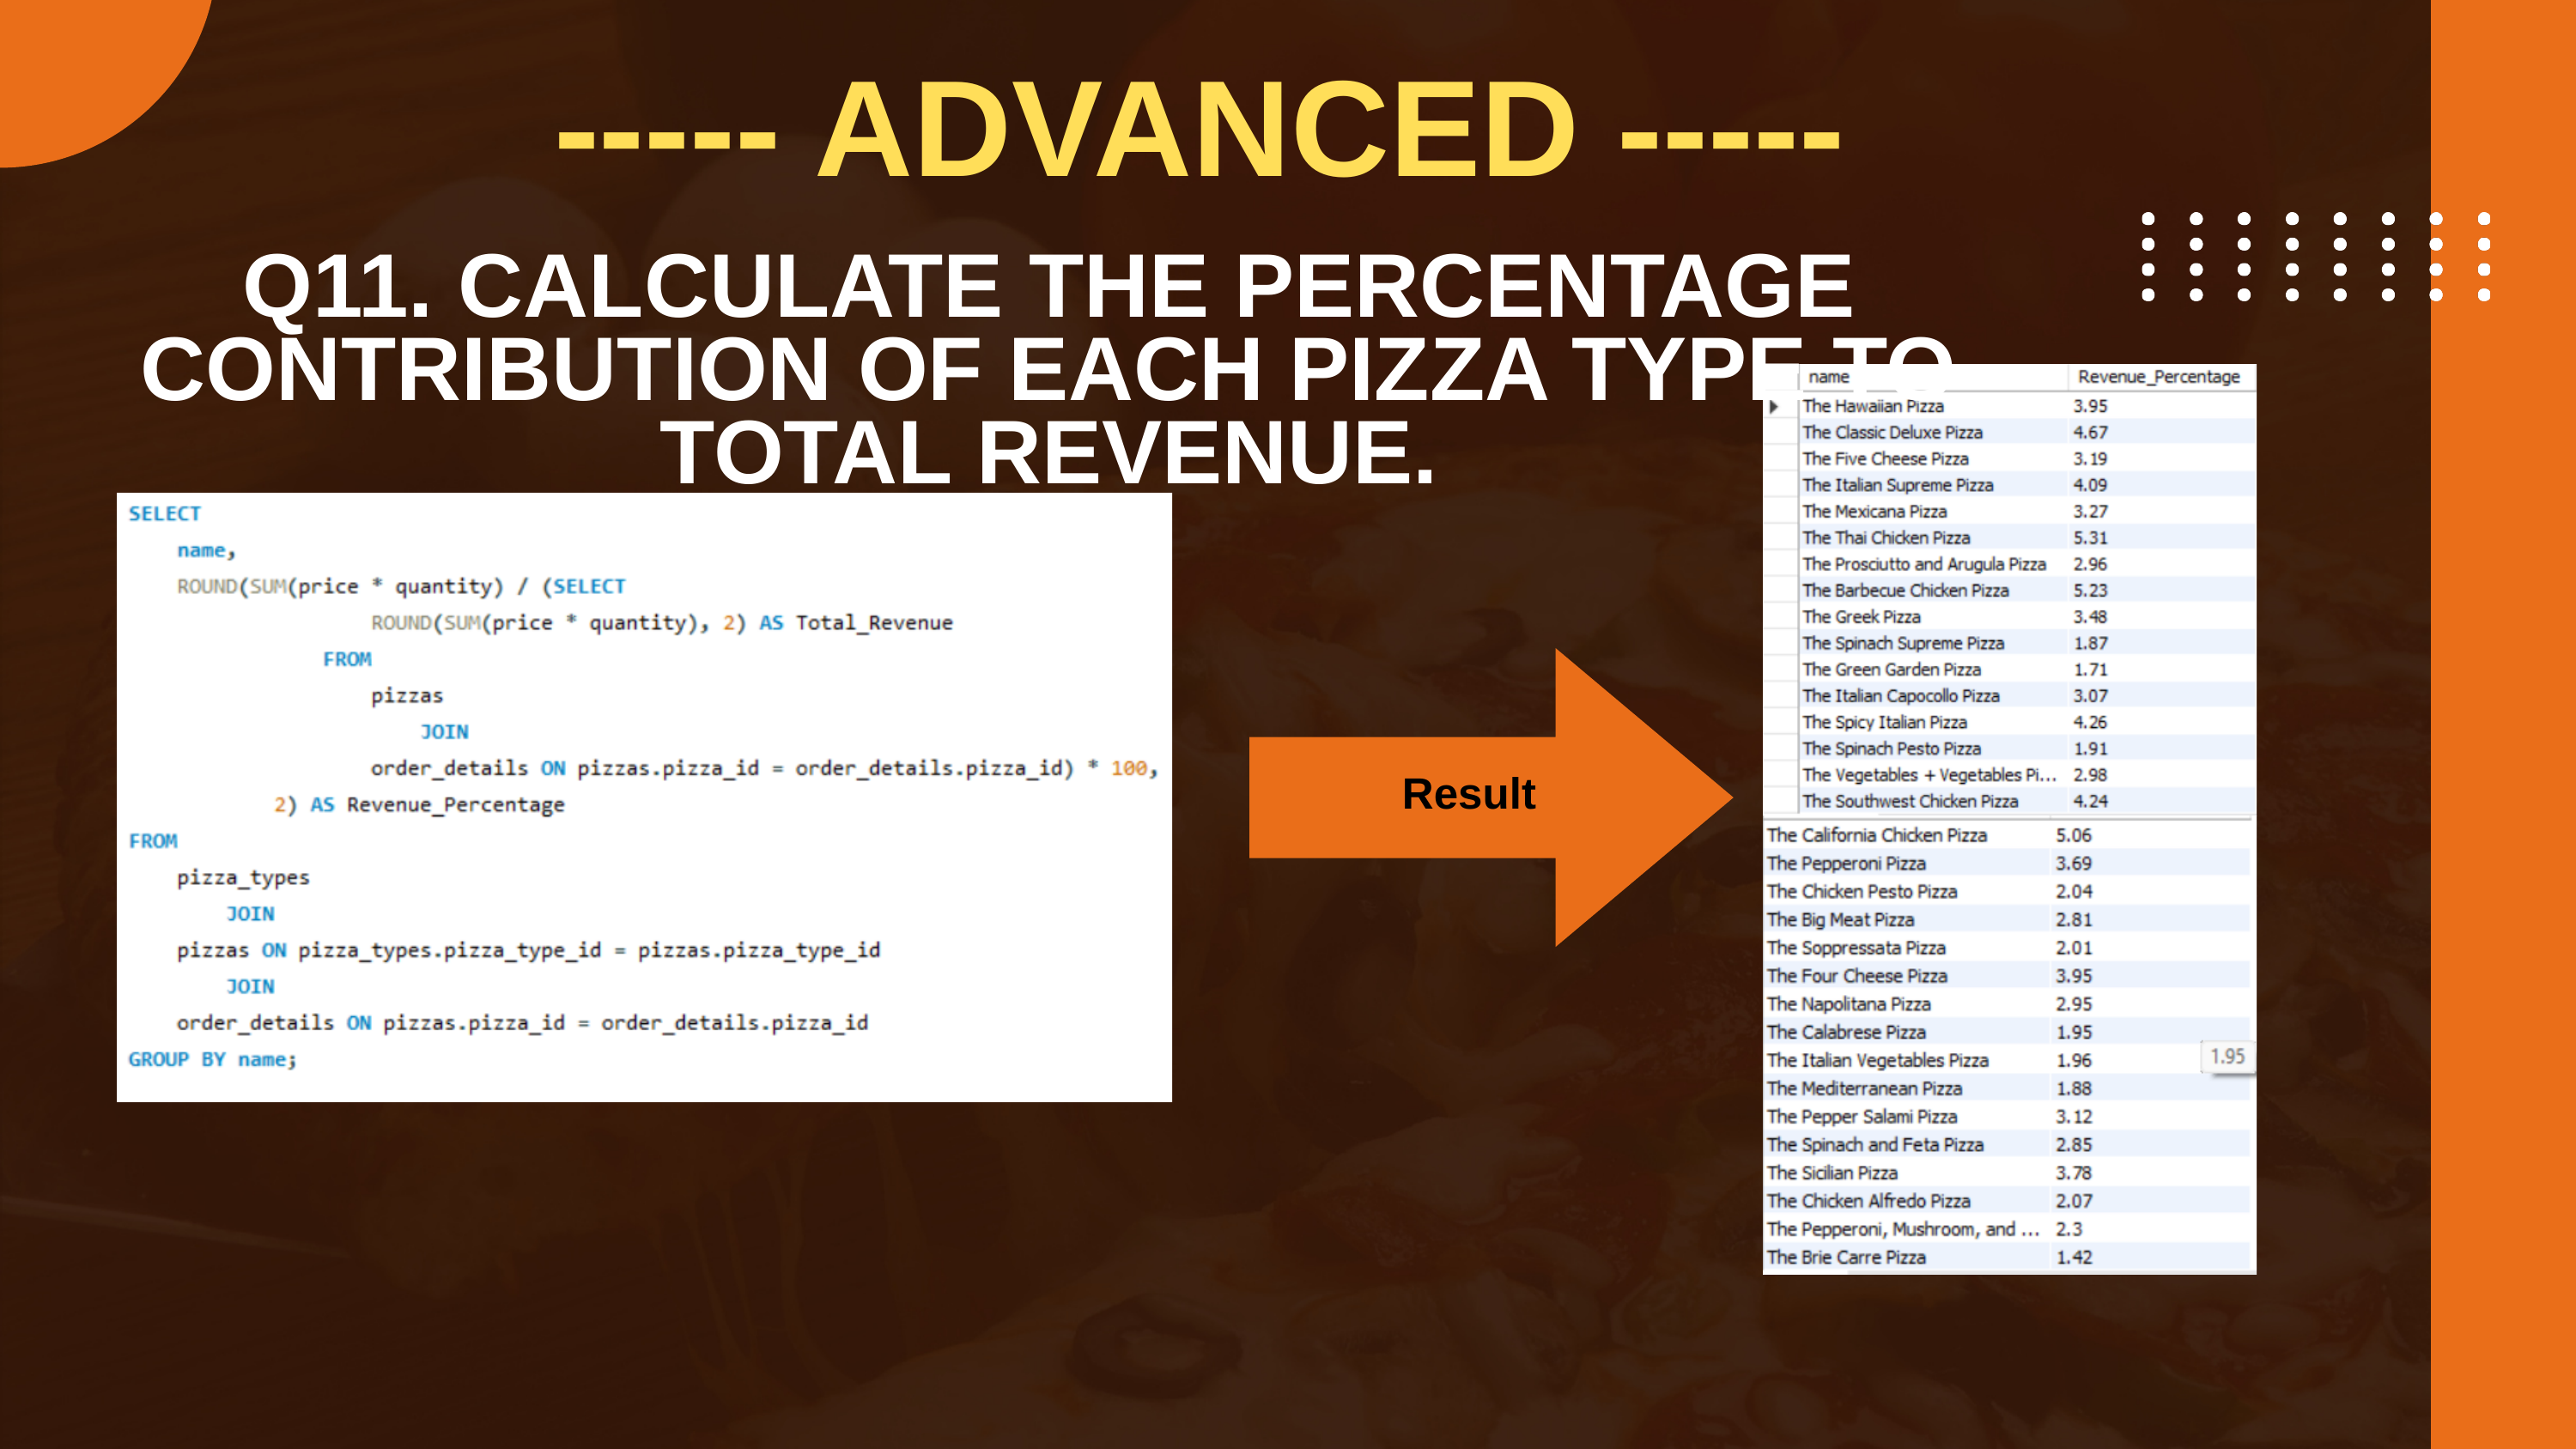

----- ADVANCED -----

Q11. CALCULATE THE PERCENTAGE CONTRIBUTION OF EACH PIZZA TYPE TO TOTAL REVENUE.

Result